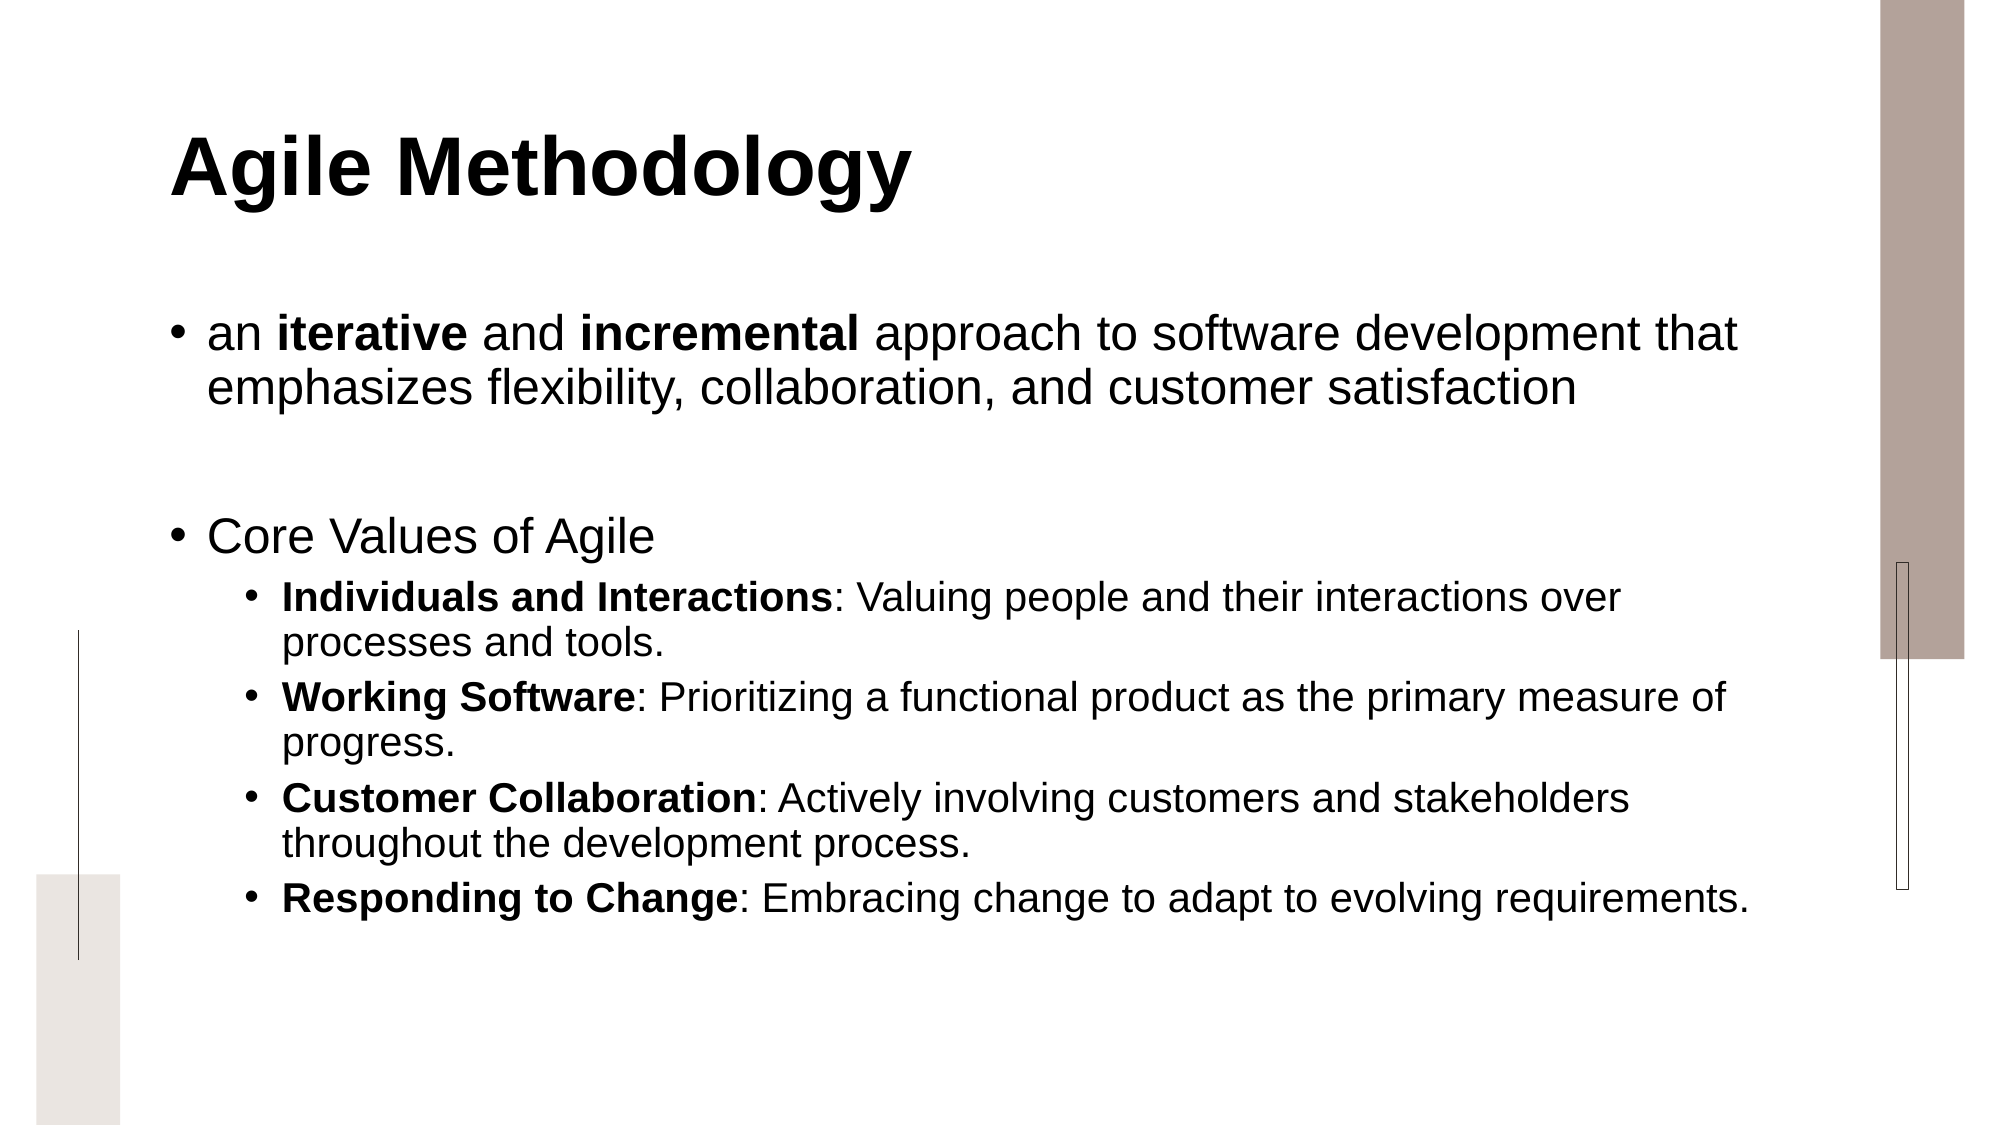

# Agile Methodology
an iterative and incremental approach to software development that emphasizes flexibility, collaboration, and customer satisfaction

Core Values of Agile
Individuals and Interactions: Valuing people and their interactions over processes and tools.
Working Software: Prioritizing a functional product as the primary measure of progress.
Customer Collaboration: Actively involving customers and stakeholders throughout the development process.
Responding to Change: Embracing change to adapt to evolving requirements.